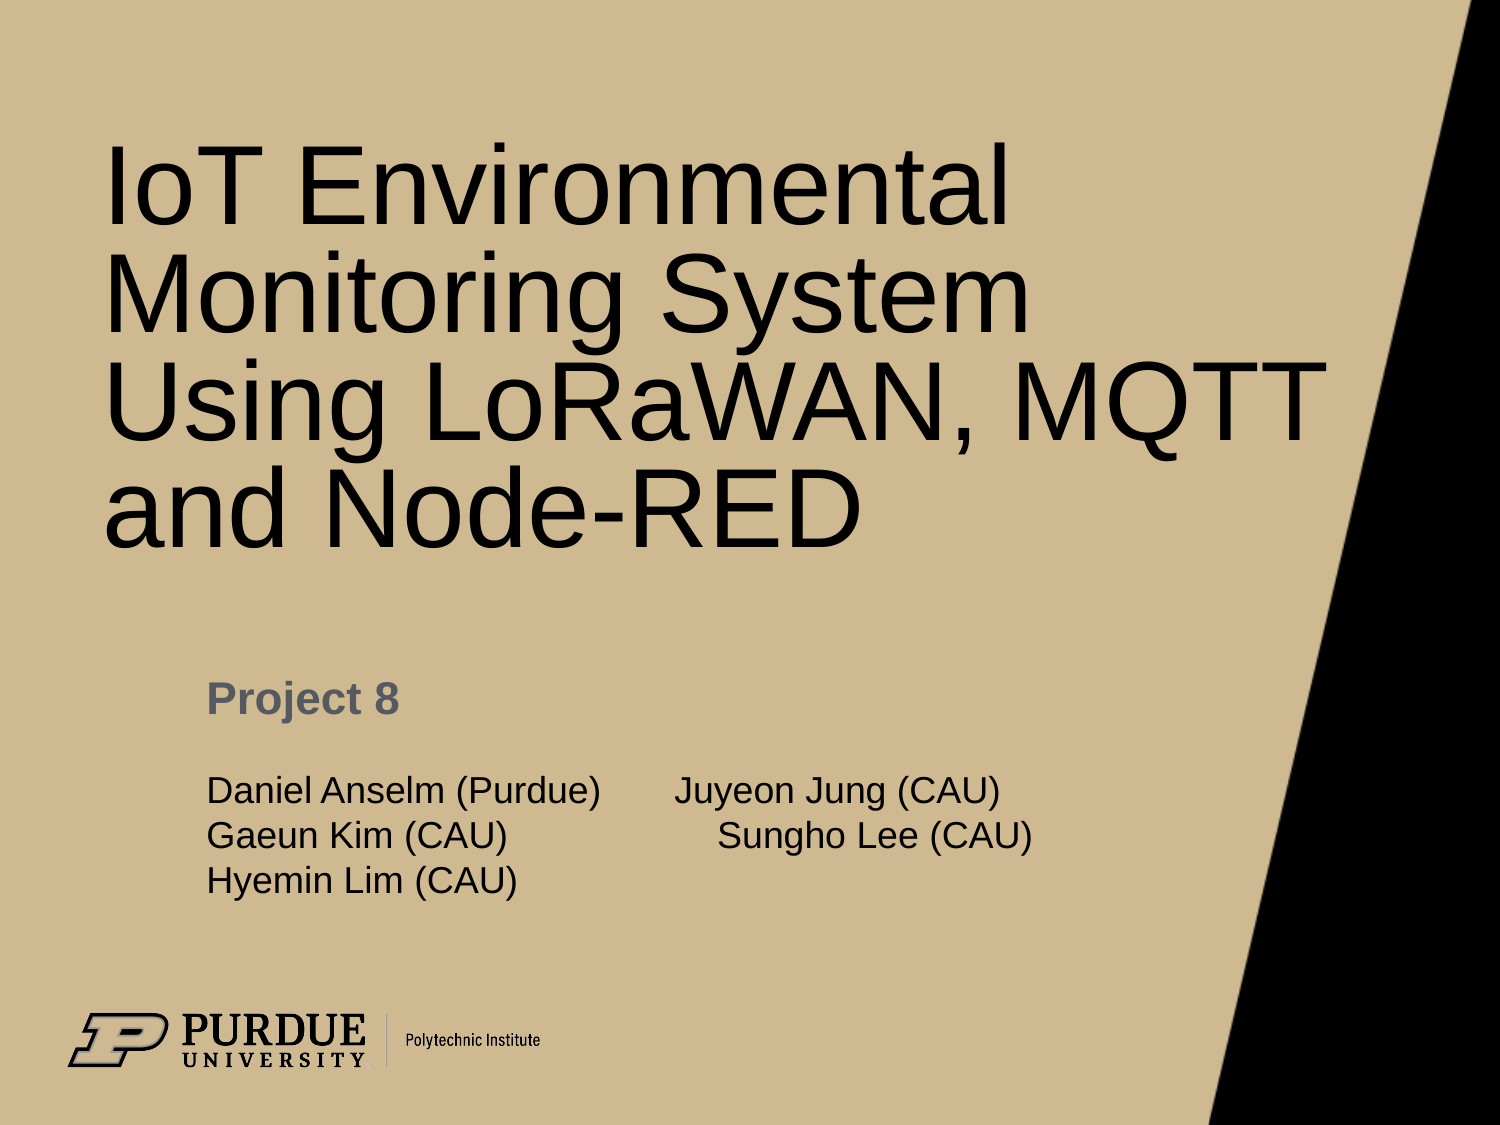

IoT Environmental
Monitoring System
Using LoRaWAN, MQTT
and Node-RED
Project 8
Daniel Anselm (Purdue)       Juyeon Jung (CAU)
Gaeun Kim (CAU)                    Sungho Lee (CAU)
Hyemin Lim (CAU)
1
1